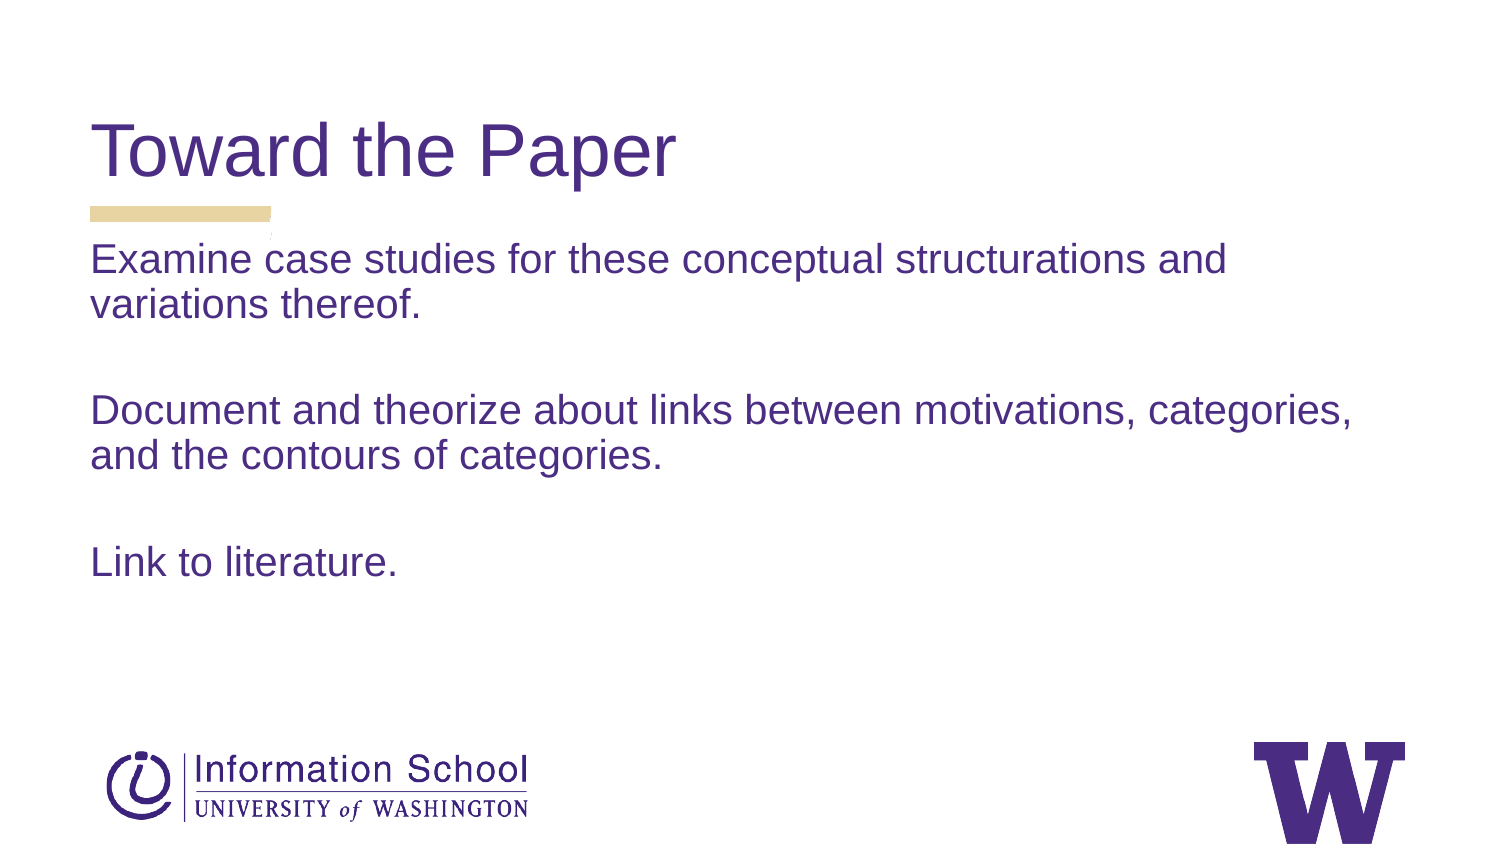

Toward the Paper
Examine case studies for these conceptual structurations and variations thereof.

Document and theorize about links between motivations, categories, and the contours of categories.

Link to literature.